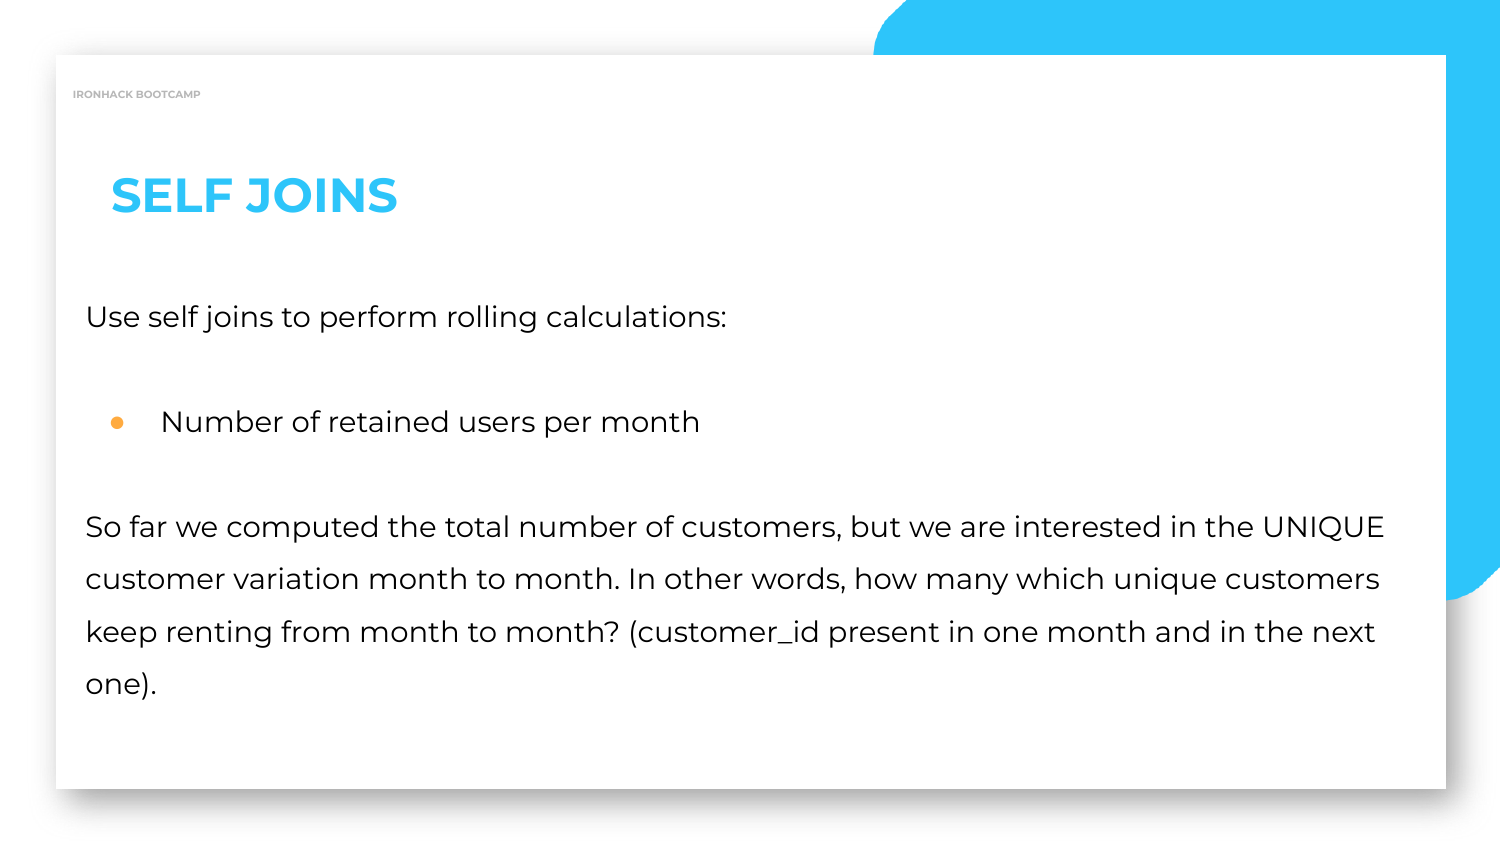

IRONHACK BOOTCAMP
SELF JOINS
Use self joins to perform rolling calculations:

Number of retained users per month

So far we computed the total number of customers, but we are interested in the UNIQUE customer variation month to month. In other words, how many which unique customers keep renting from month to month? (customer_id present in one month and in the next one).